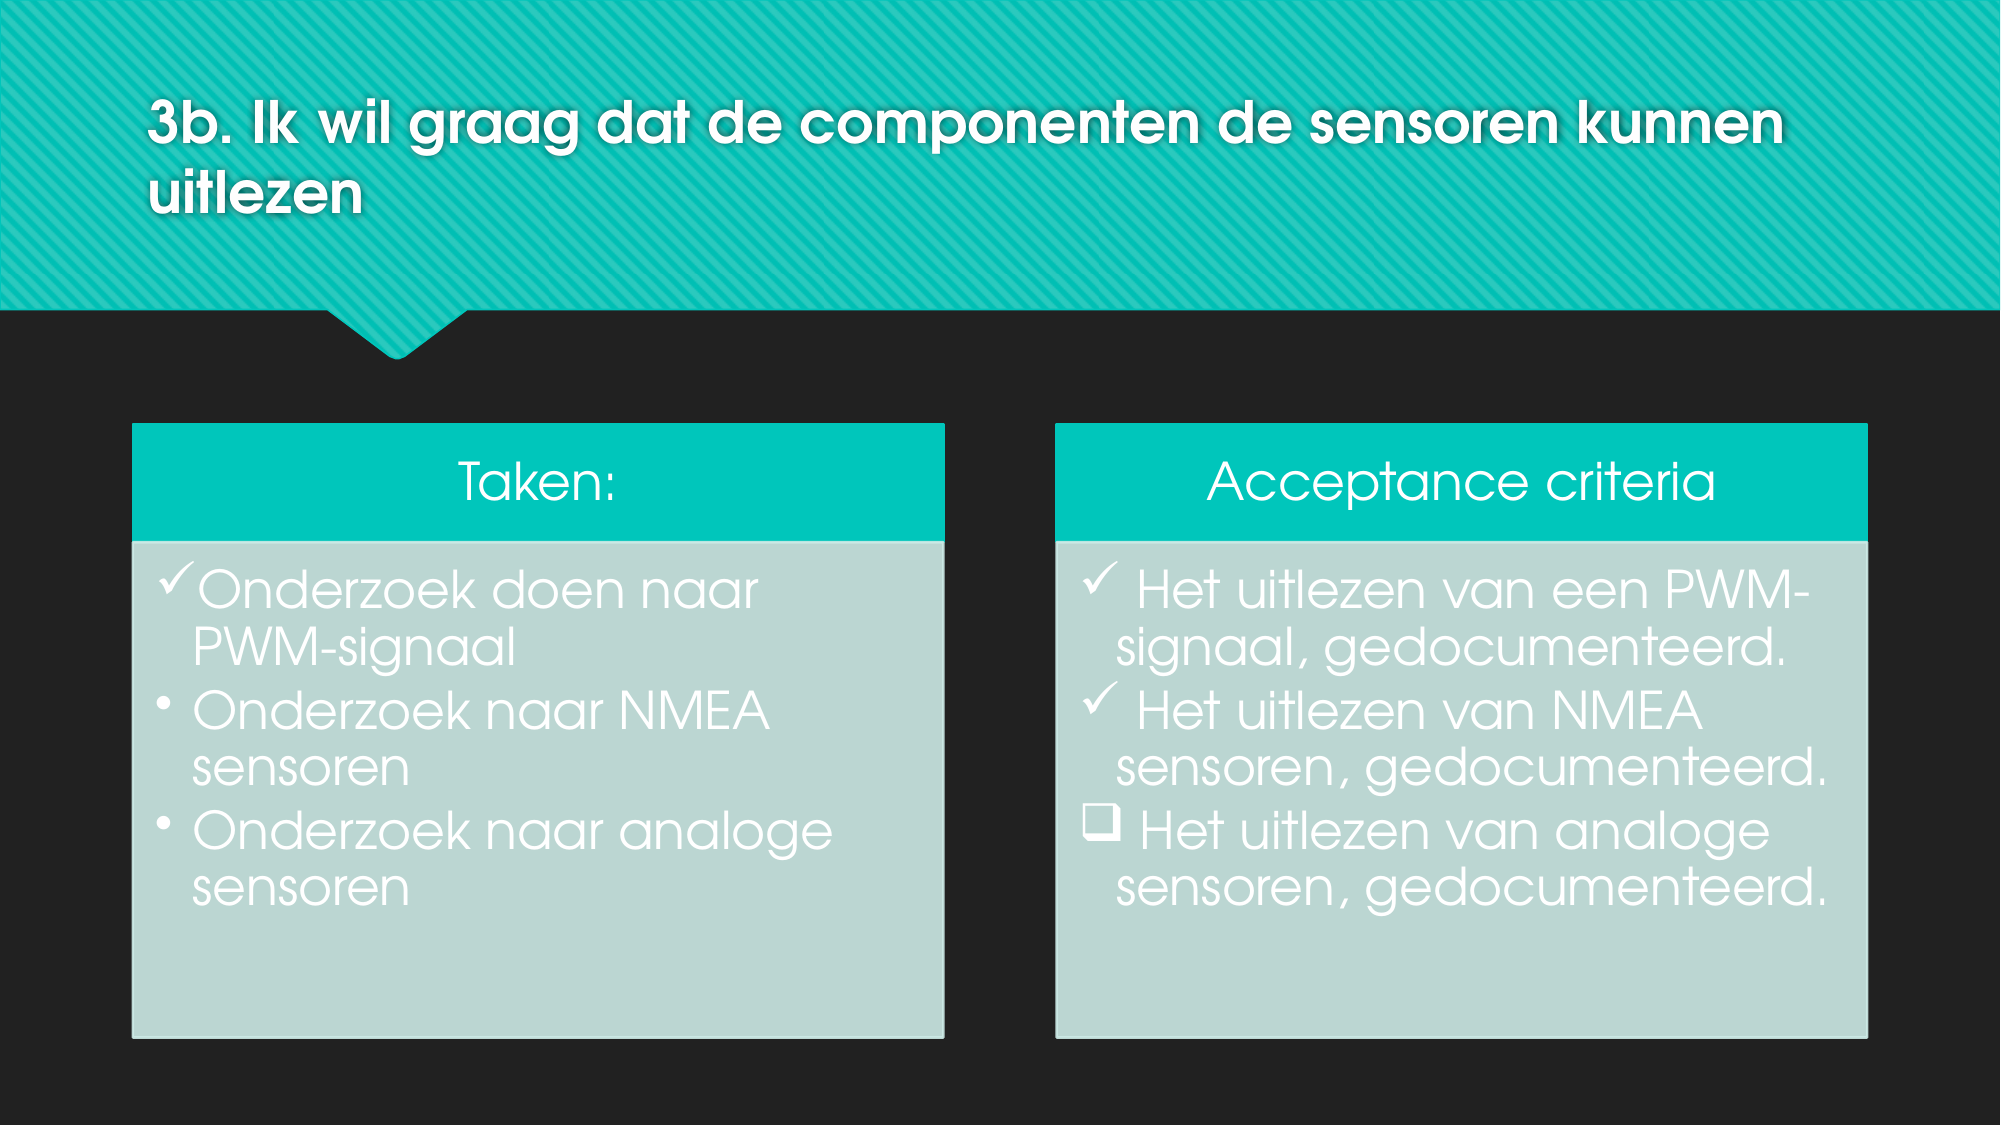

# 3b. Ik wil graag dat de componenten de sensoren kunnen uitlezen

Taken:
Onderzoek doen naar PWM-signaal
Onderzoek naar NMEA sensoren
Onderzoek naar analoge sensoren

Acceptance criteria
 Het uitlezen van een PWM-signaal, gedocumenteerd.
 Het uitlezen van NMEA sensoren, gedocumenteerd.
 Het uitlezen van analoge sensoren, gedocumenteerd.